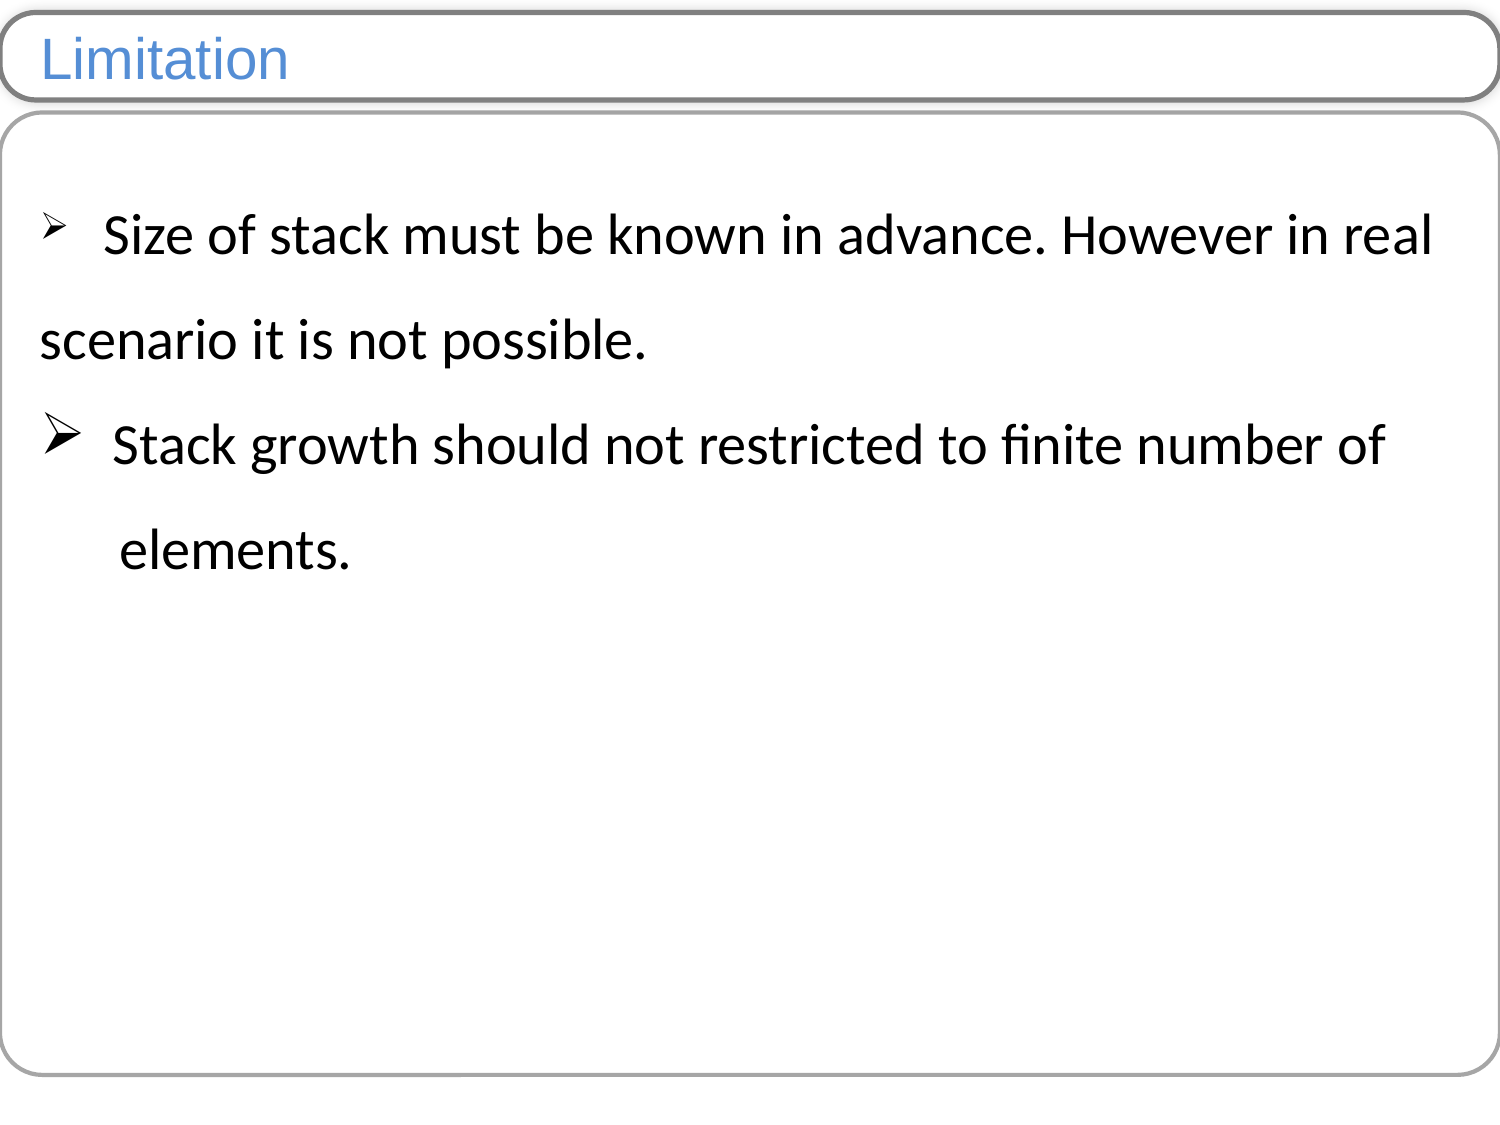

Limitation

    Size of stack must be known in advance. However in real scenario it is not possible.
  Stack growth should not restricted to finite number of
      elements.